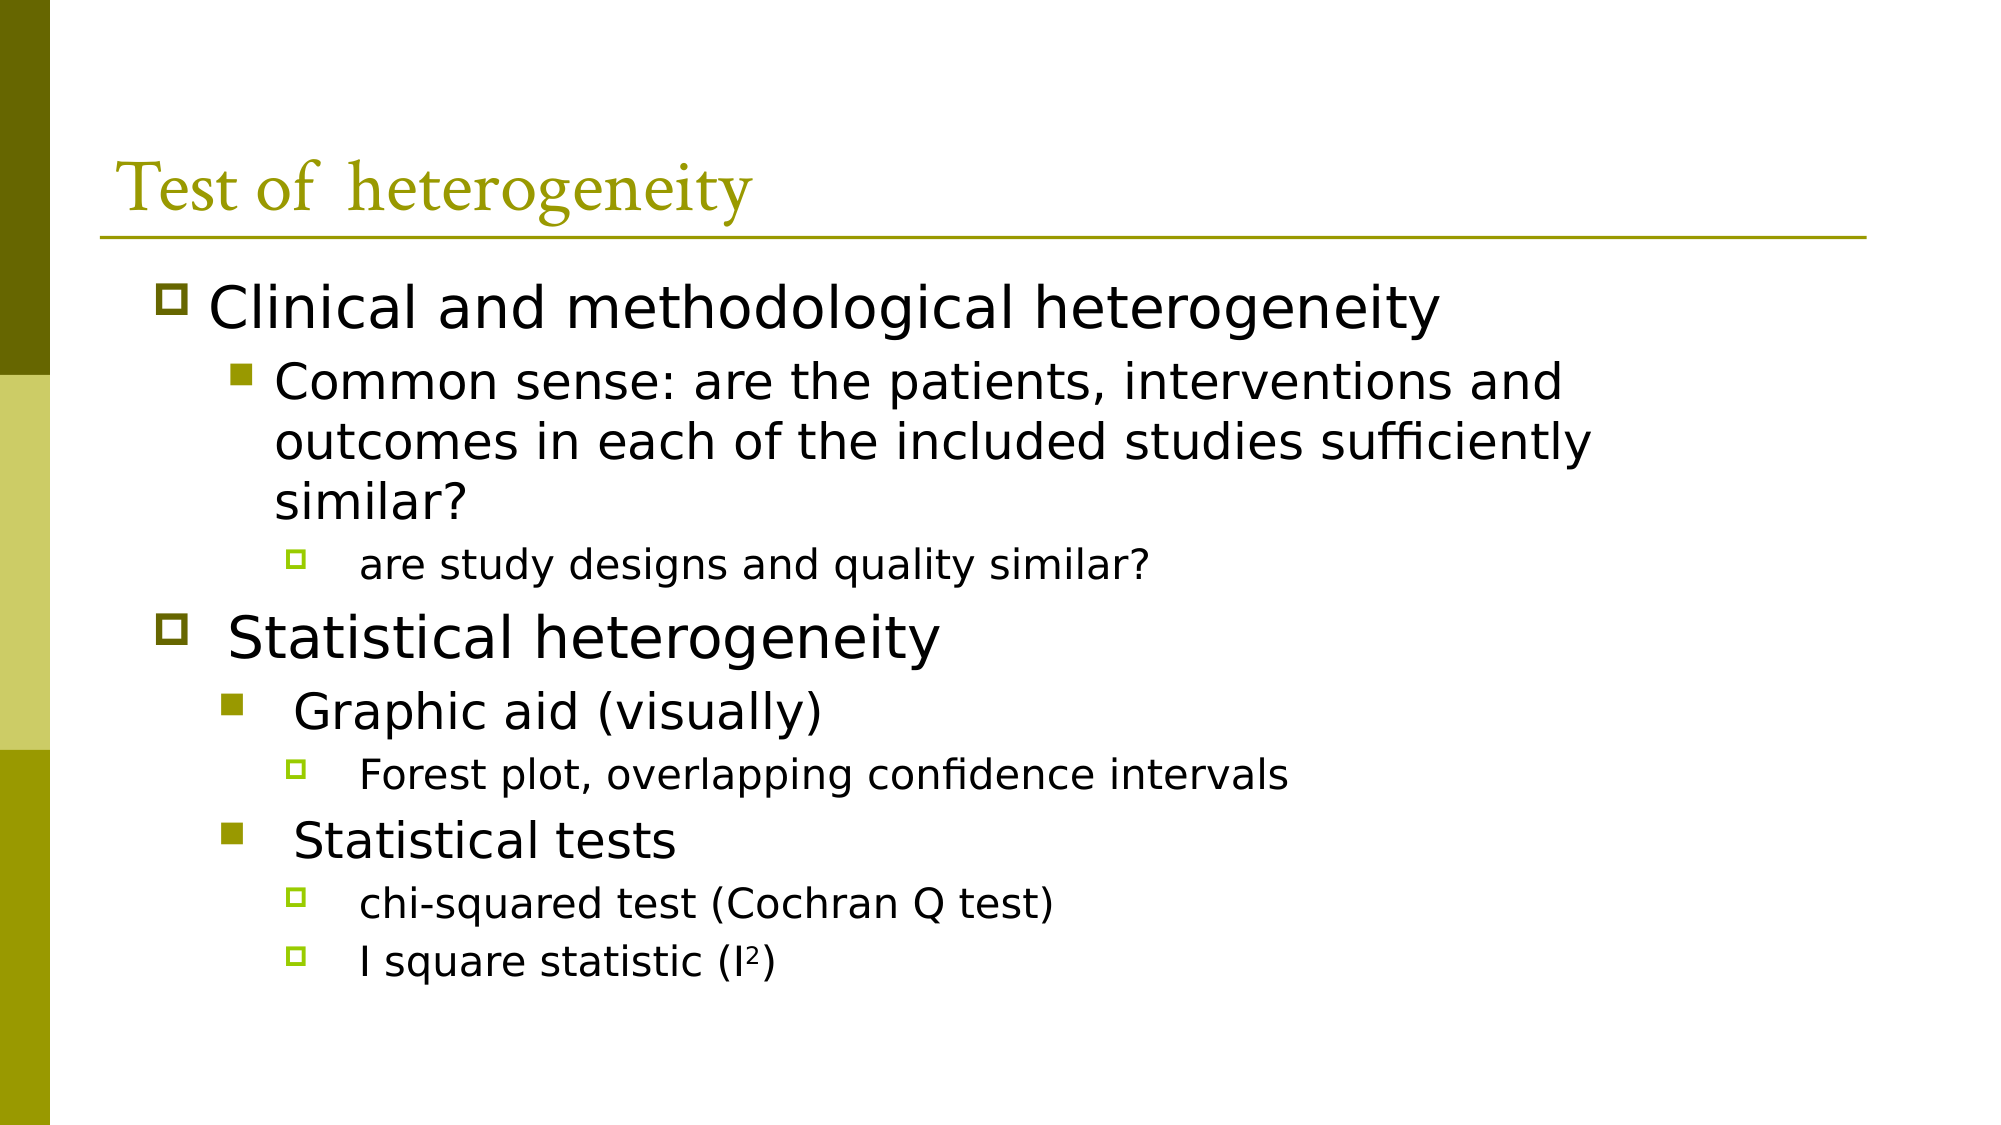

# Test of  heterogeneity
Clinical and methodological heterogeneity
Common sense: are the patients, interventions and outcomes in each of the included studies sufficiently similar?
are study designs and quality similar?
Statistical heterogeneity
Graphic aid (visually)
Forest plot, overlapping confidence intervals
Statistical tests
chi-squared test (Cochran Q test)
I square statistic (I2)